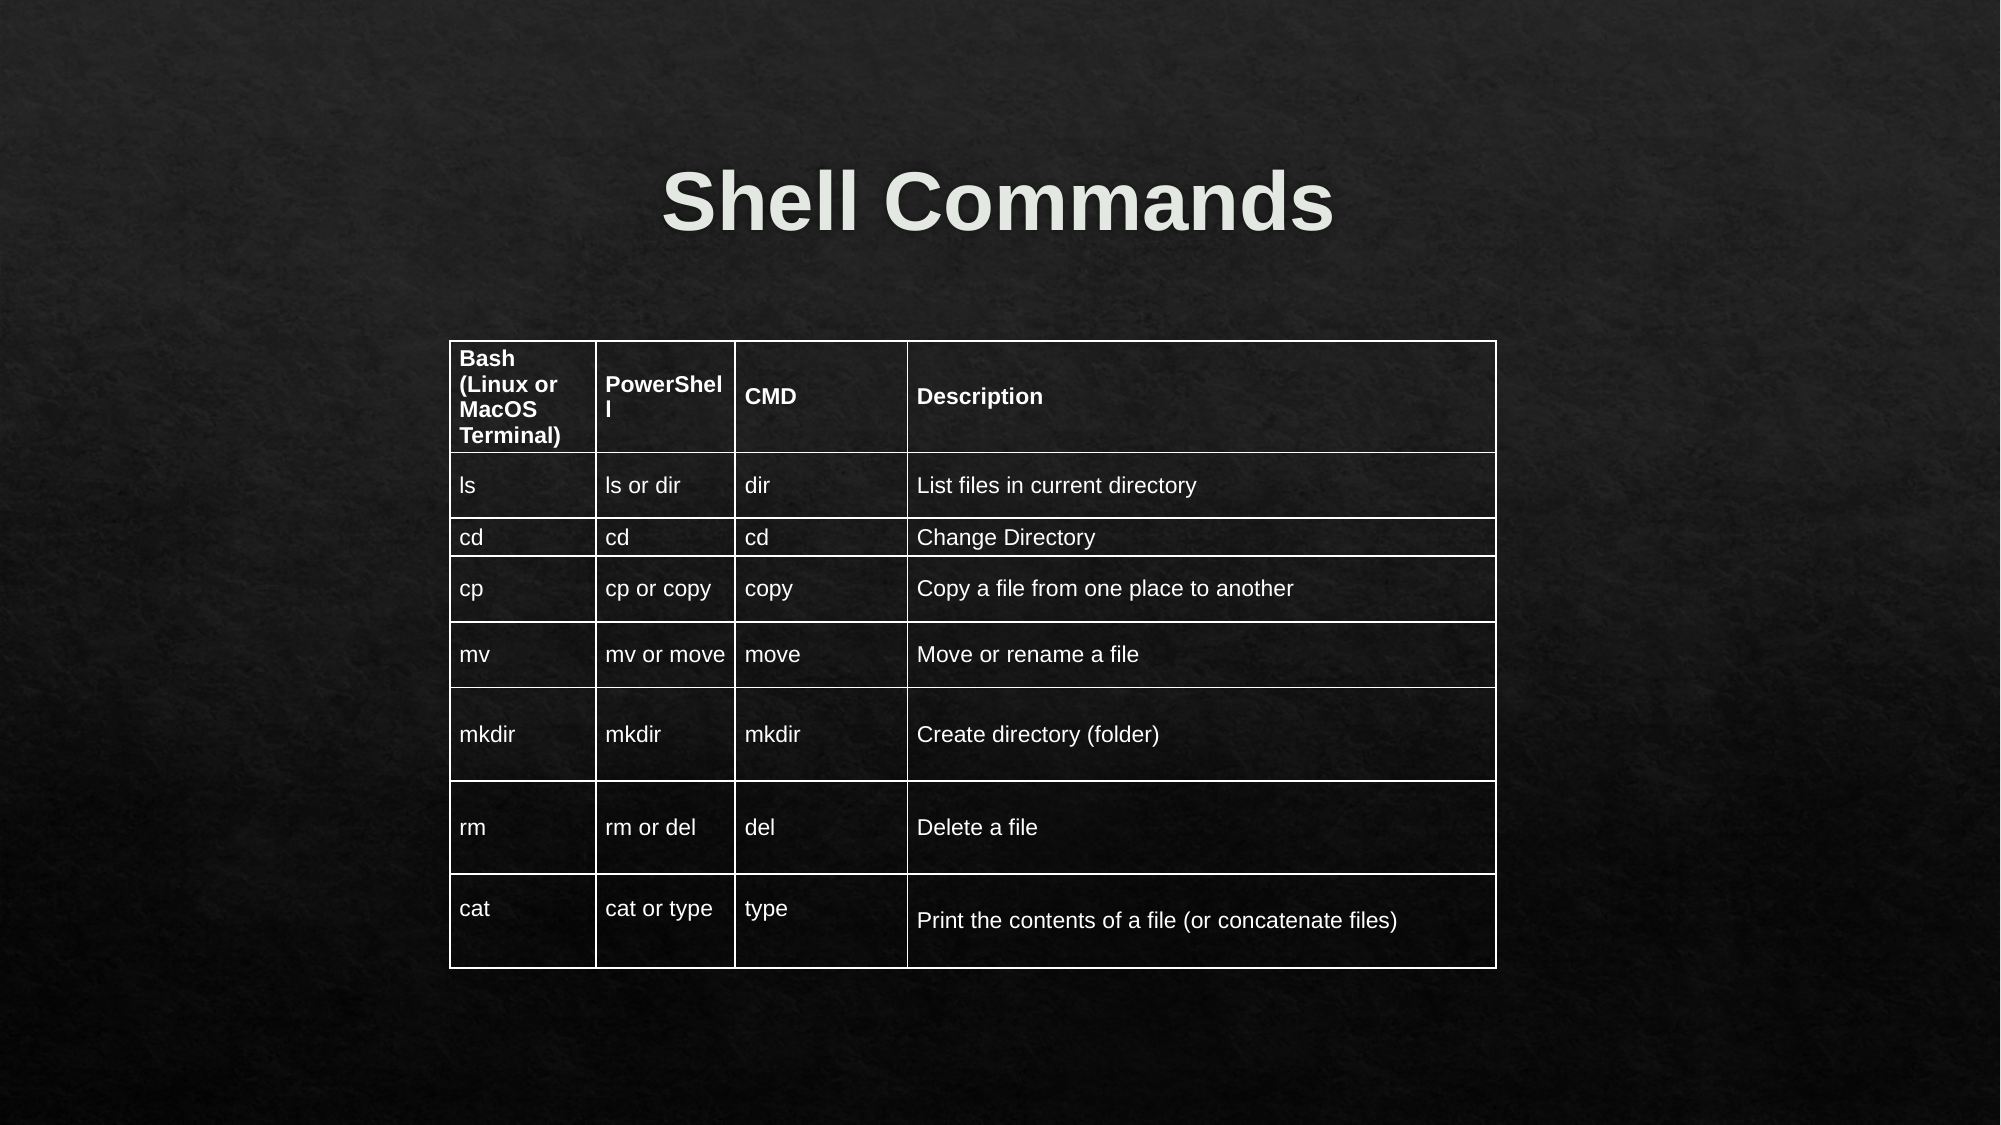

# Shell Commands
| Bash (Linux or MacOS Terminal) | PowerShell | CMD | Description |
| --- | --- | --- | --- |
| ls | ls or dir | dir | List files in current directory |
| cd | cd | cd | Change Directory |
| cp | cp or copy | copy | Copy a file from one place to another |
| mv | mv or move | move | Move or rename a file |
| mkdir | mkdir | mkdir | Create directory (folder) |
| rm | rm or del | del | Delete a file |
| cat | cat or type | type | Print the contents of a file (or concatenate files) |